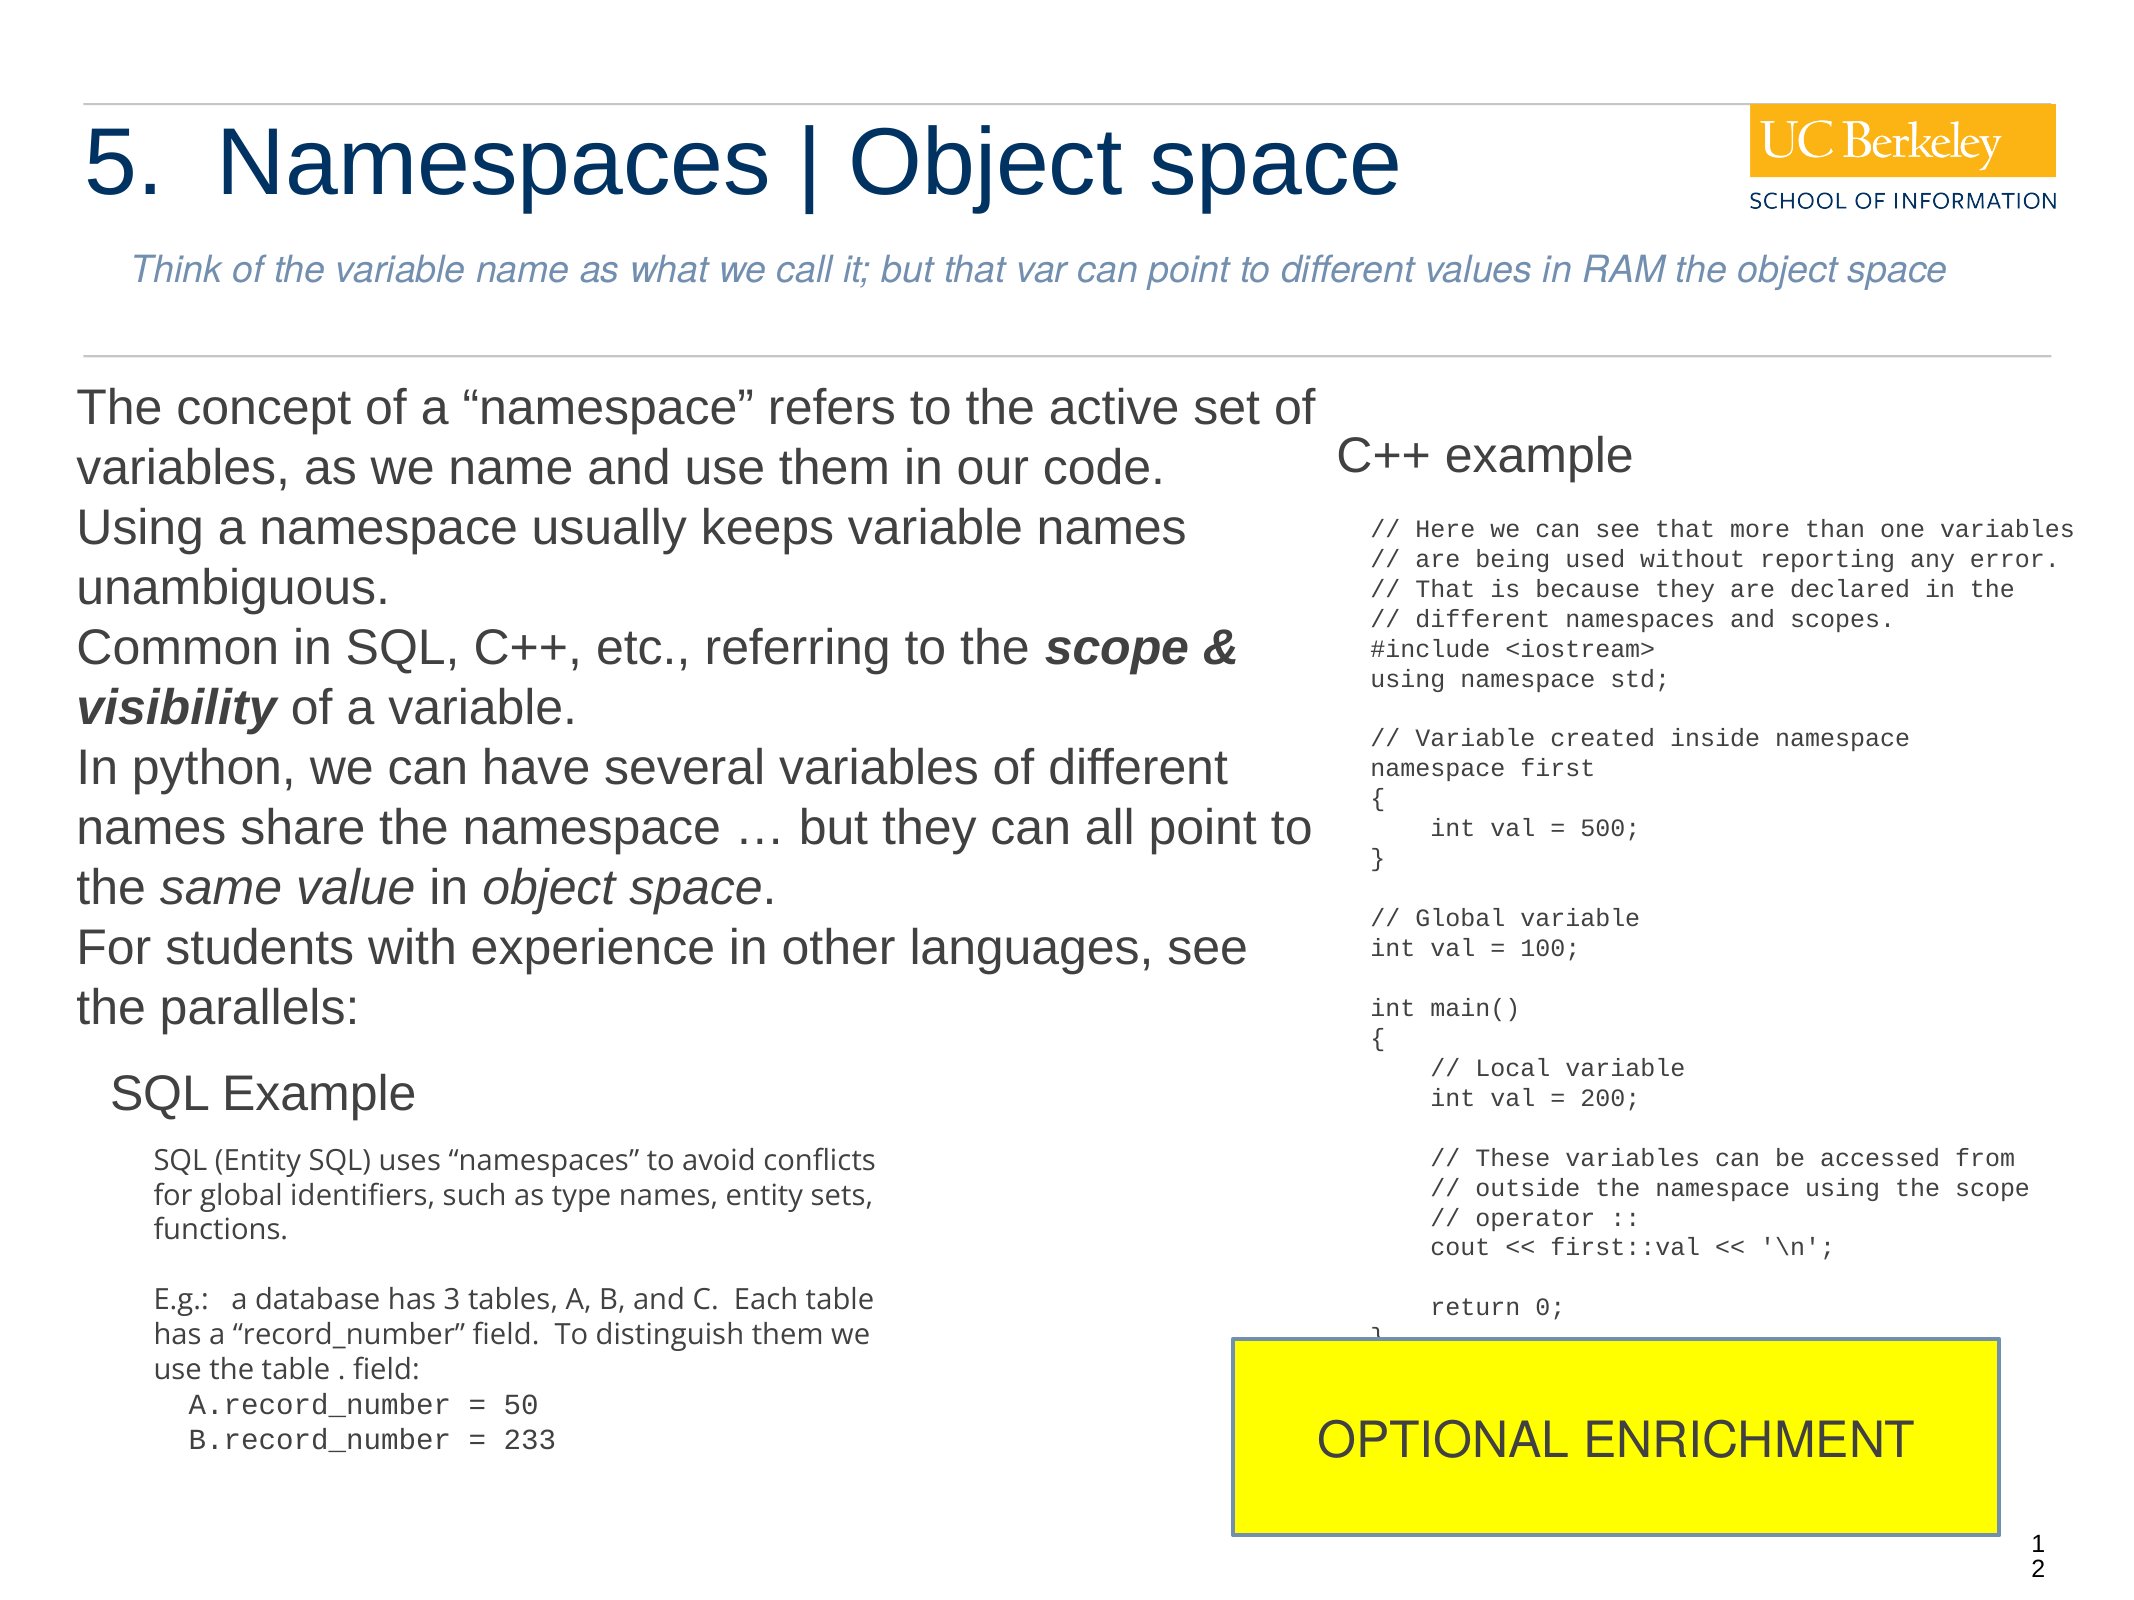

# 5.  Namespaces | Object space
Think of the variable name as what we call it; but that var can point to different values in RAM the object space
The concept of a “namespace” refers to the active set of variables, as we name and use them in our code.  Using a namespace usually keeps variable names unambiguous.
Common in SQL, C++, etc., referring to the scope & visibility of a variable.
In python, we can have several variables of different names share the namespace … but they can all point to the same value in object space.
For students with experience in other languages, see the parallels:
C++ example
// Here we can see that more than one variables
// are being used without reporting any error.
// That is because they are declared in the
// different namespaces and scopes.
#include <iostream>
using namespace std;

// Variable created inside namespace
namespace first
{
    int val = 500;
}

// Global variable
int val = 100;

int main()
{
    // Local variable
    int val = 200;

    // These variables can be accessed from
    // outside the namespace using the scope
    // operator ::
    cout << first::val << '\n';

    return 0;
}
SQL Example
SQL (Entity SQL) uses “namespaces” to avoid conflicts for global identifiers, such as type names, entity sets, functions.

E.g.:   a database has 3 tables, A, B, and C.  Each table has a “record_number” field.  To distinguish them we use the table . field:
  A.record_number = 50
  B.record_number = 233

OPTIONAL ENRICHMENT

12